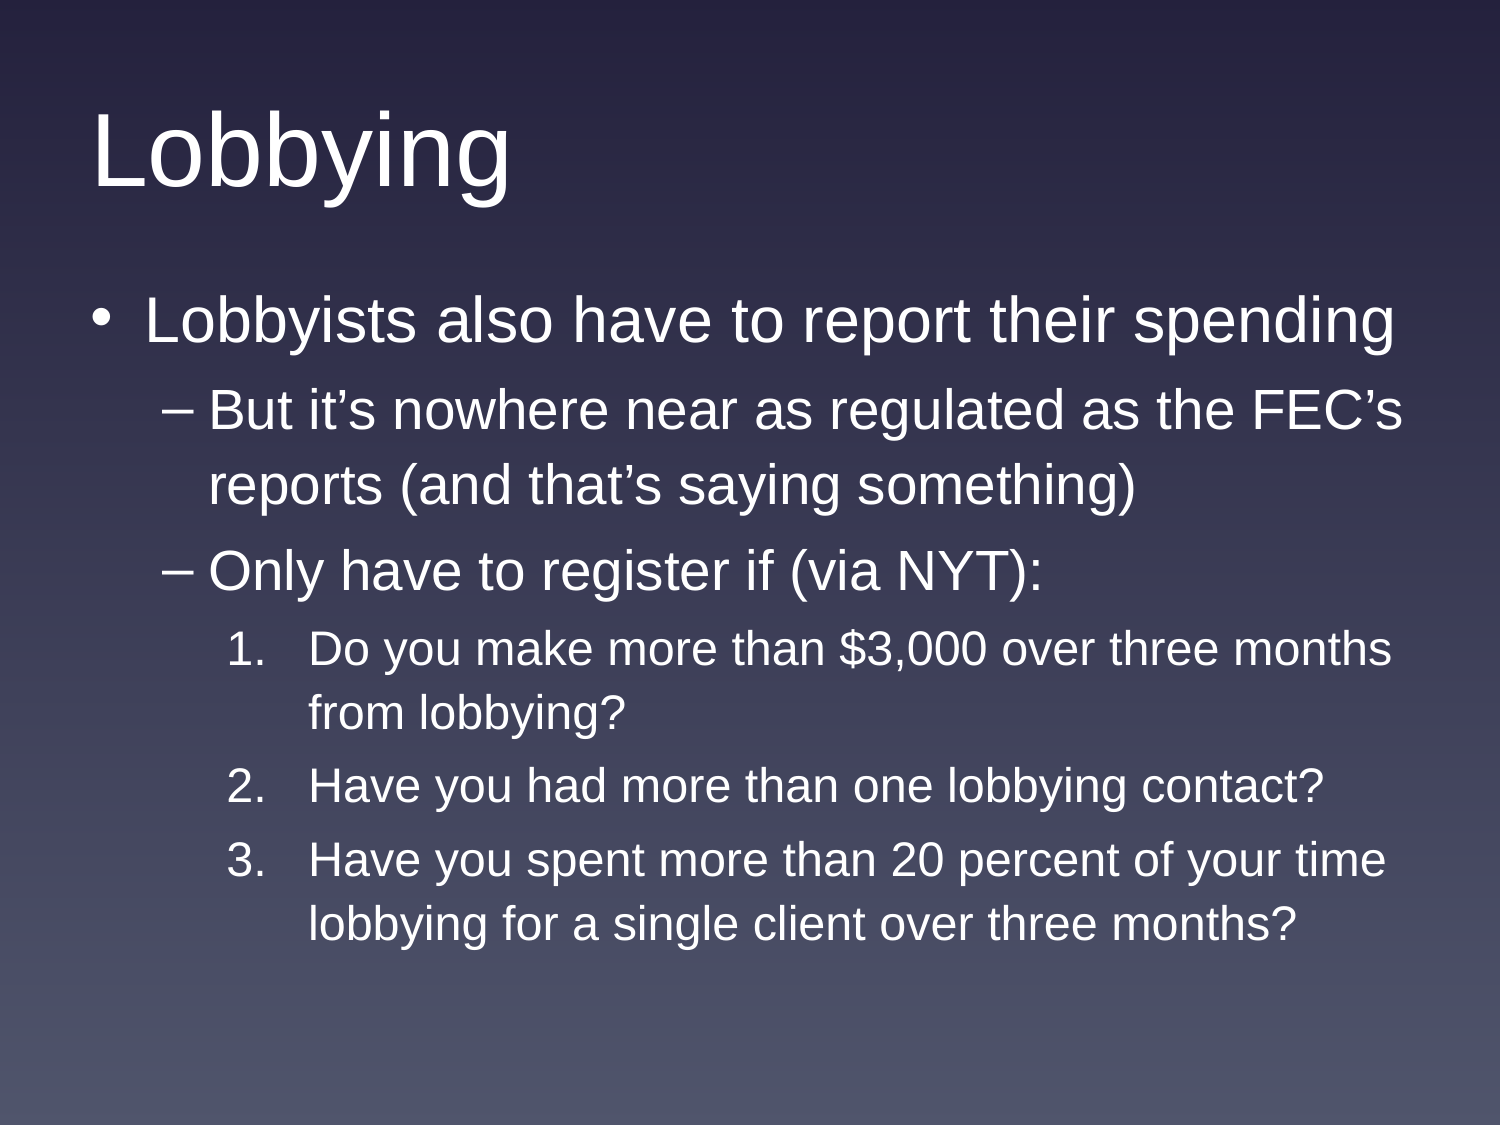

# Lobbying
Lobbyists also have to report their spending
But it’s nowhere near as regulated as the FEC’s reports (and that’s saying something)
Only have to register if (via NYT):
Do you make more than $3,000 over three months from lobbying?
Have you had more than one lobbying contact?
Have you spent more than 20 percent of your time lobbying for a single client over three months?